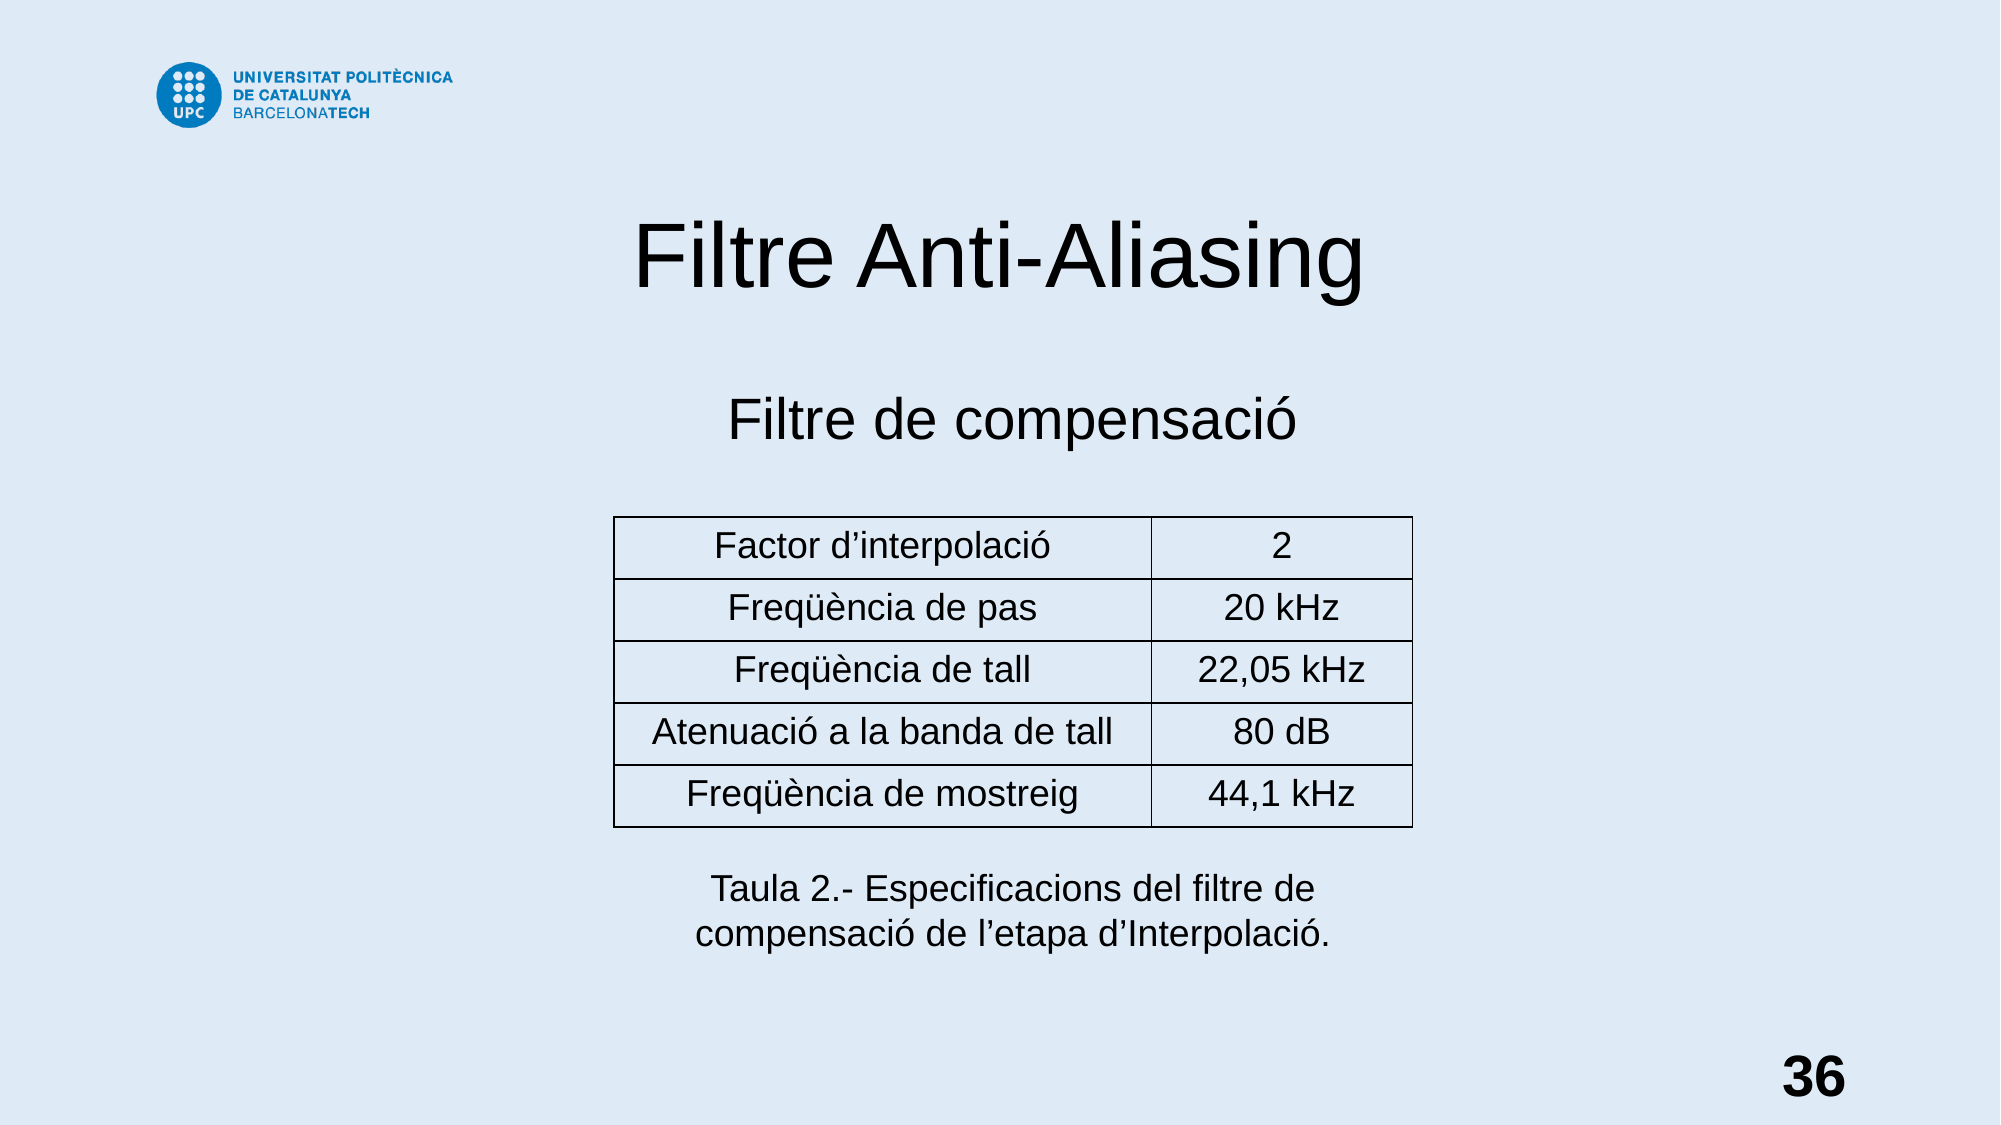

# Filtre Anti-Aliasing
Filtre de compensació

| Factor d’interpolació | 2 |
| --- | --- |
| Freqüència de pas | 20 kHz |
| Freqüència de tall | 22,05 kHz |
| Atenuació a la banda de tall | 80 dB |
| Freqüència de mostreig | 44,1 kHz |
Taula 2.- Especificacions del filtre de compensació de l’etapa d’Interpolació.
36